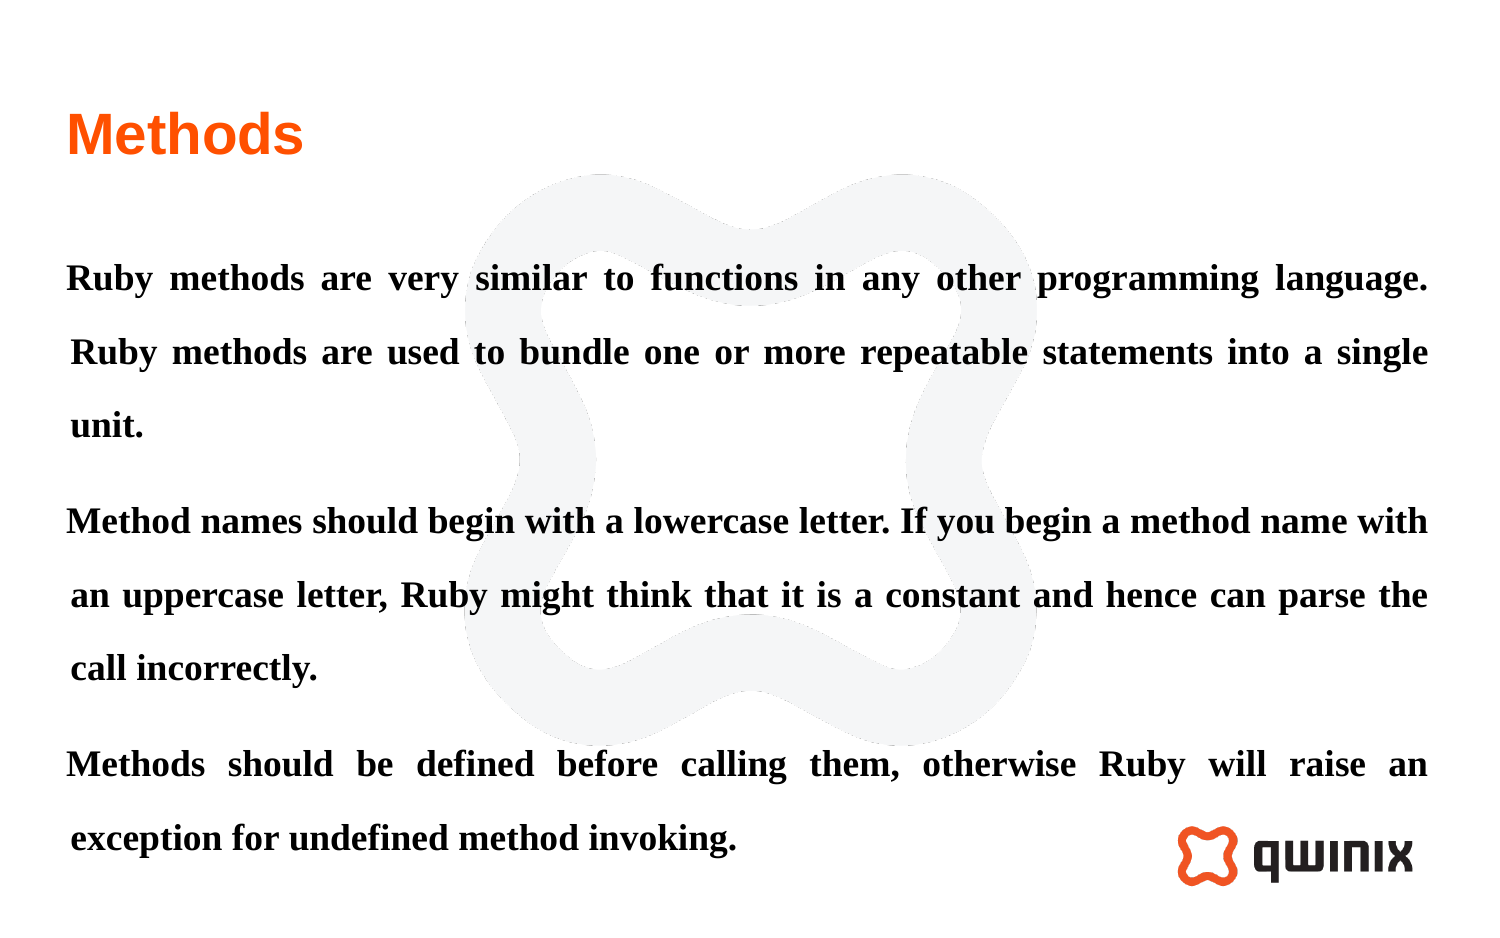

# Methods
Ruby methods are very similar to functions in any other programming language. Ruby methods are used to bundle one or more repeatable statements into a single unit.
Method names should begin with a lowercase letter. If you begin a method name with an uppercase letter, Ruby might think that it is a constant and hence can parse the call incorrectly.
Methods should be defined before calling them, otherwise Ruby will raise an exception for undefined method invoking.